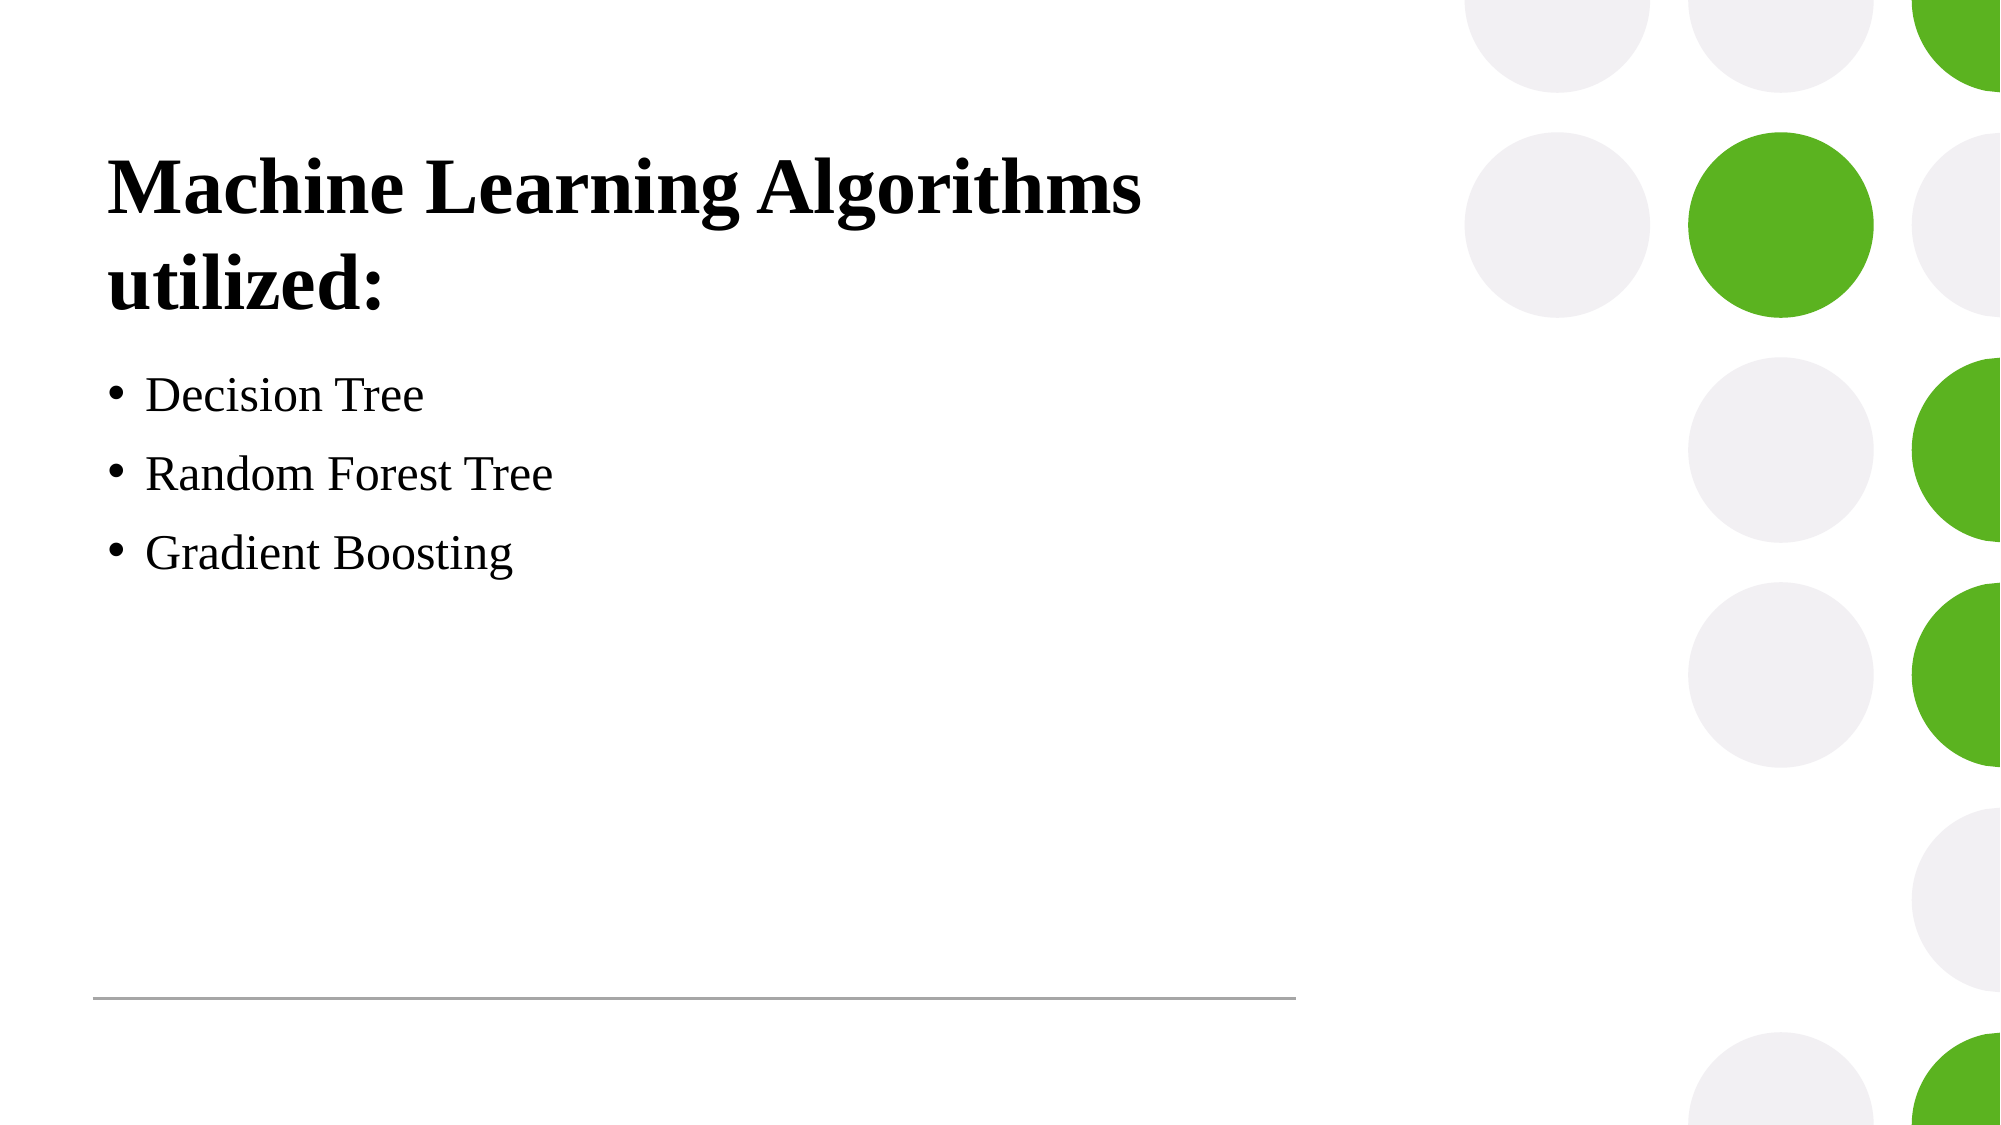

# Machine Learning Algorithms utilized:
Decision Tree
Random Forest Tree
Gradient Boosting